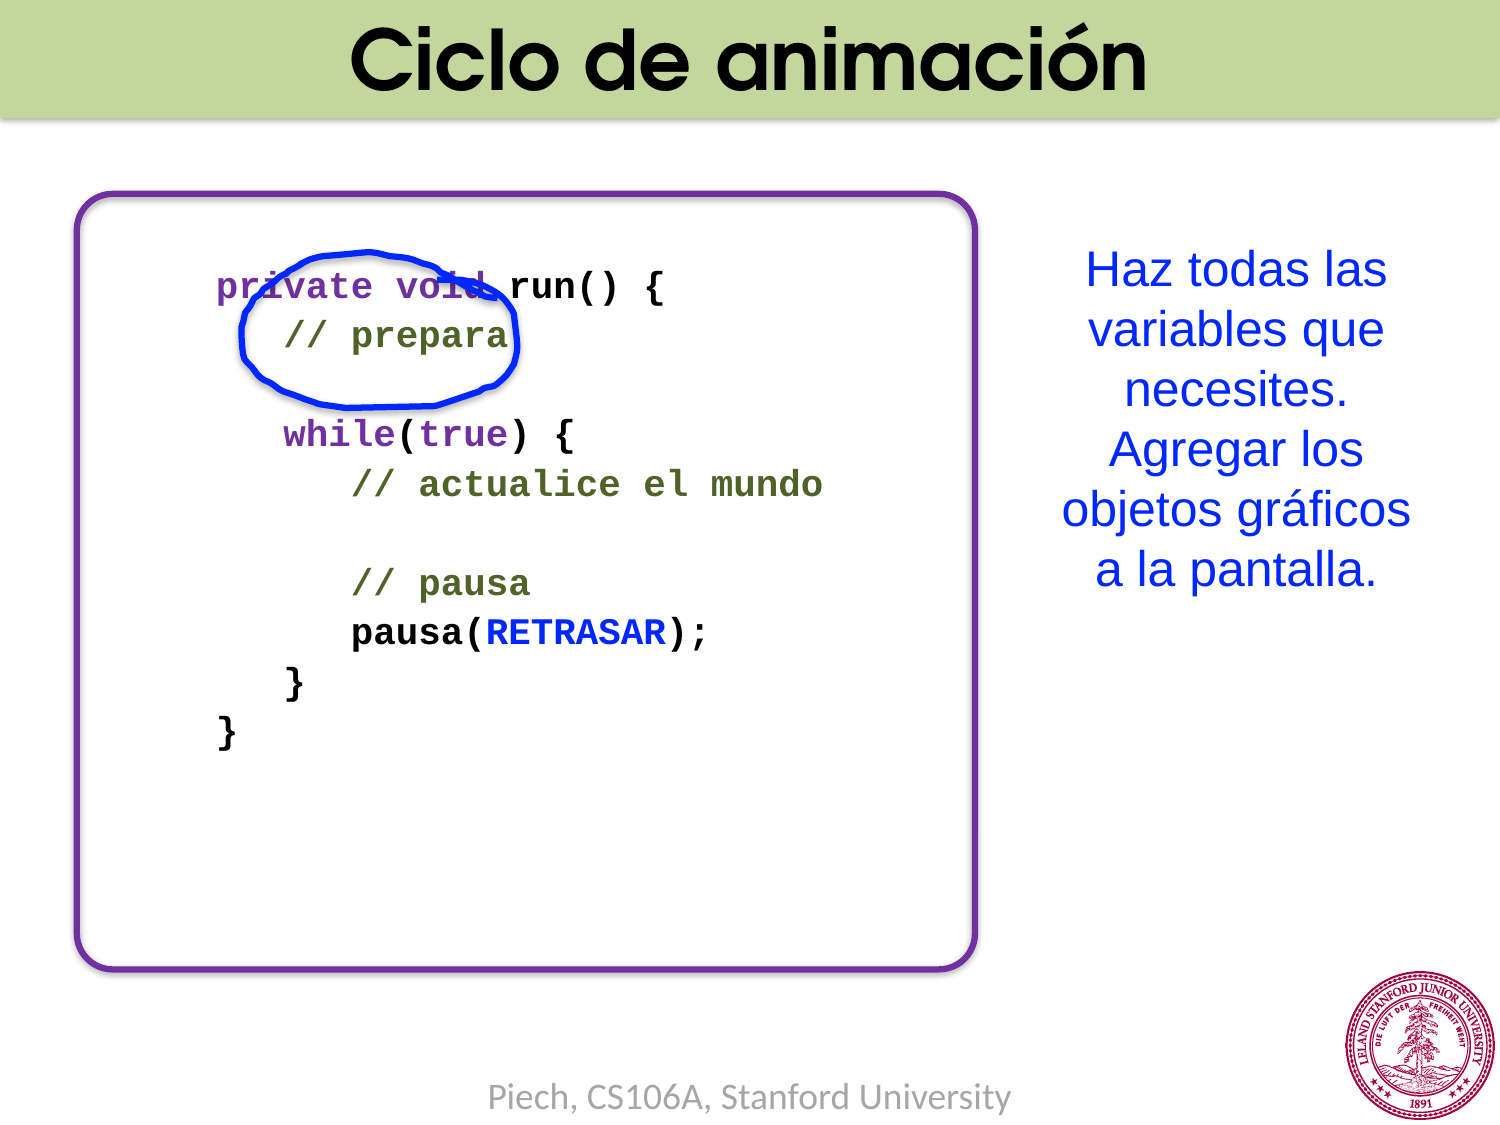

Ciclo de animación

Haz todas las variables que necesites. Agregar los objetos gráficos a la pantalla.
private void run() {
   // prepara

   while(true) {
      // actualice el mundo

      // pausa
      pausa(RETRASAR);
   }
}